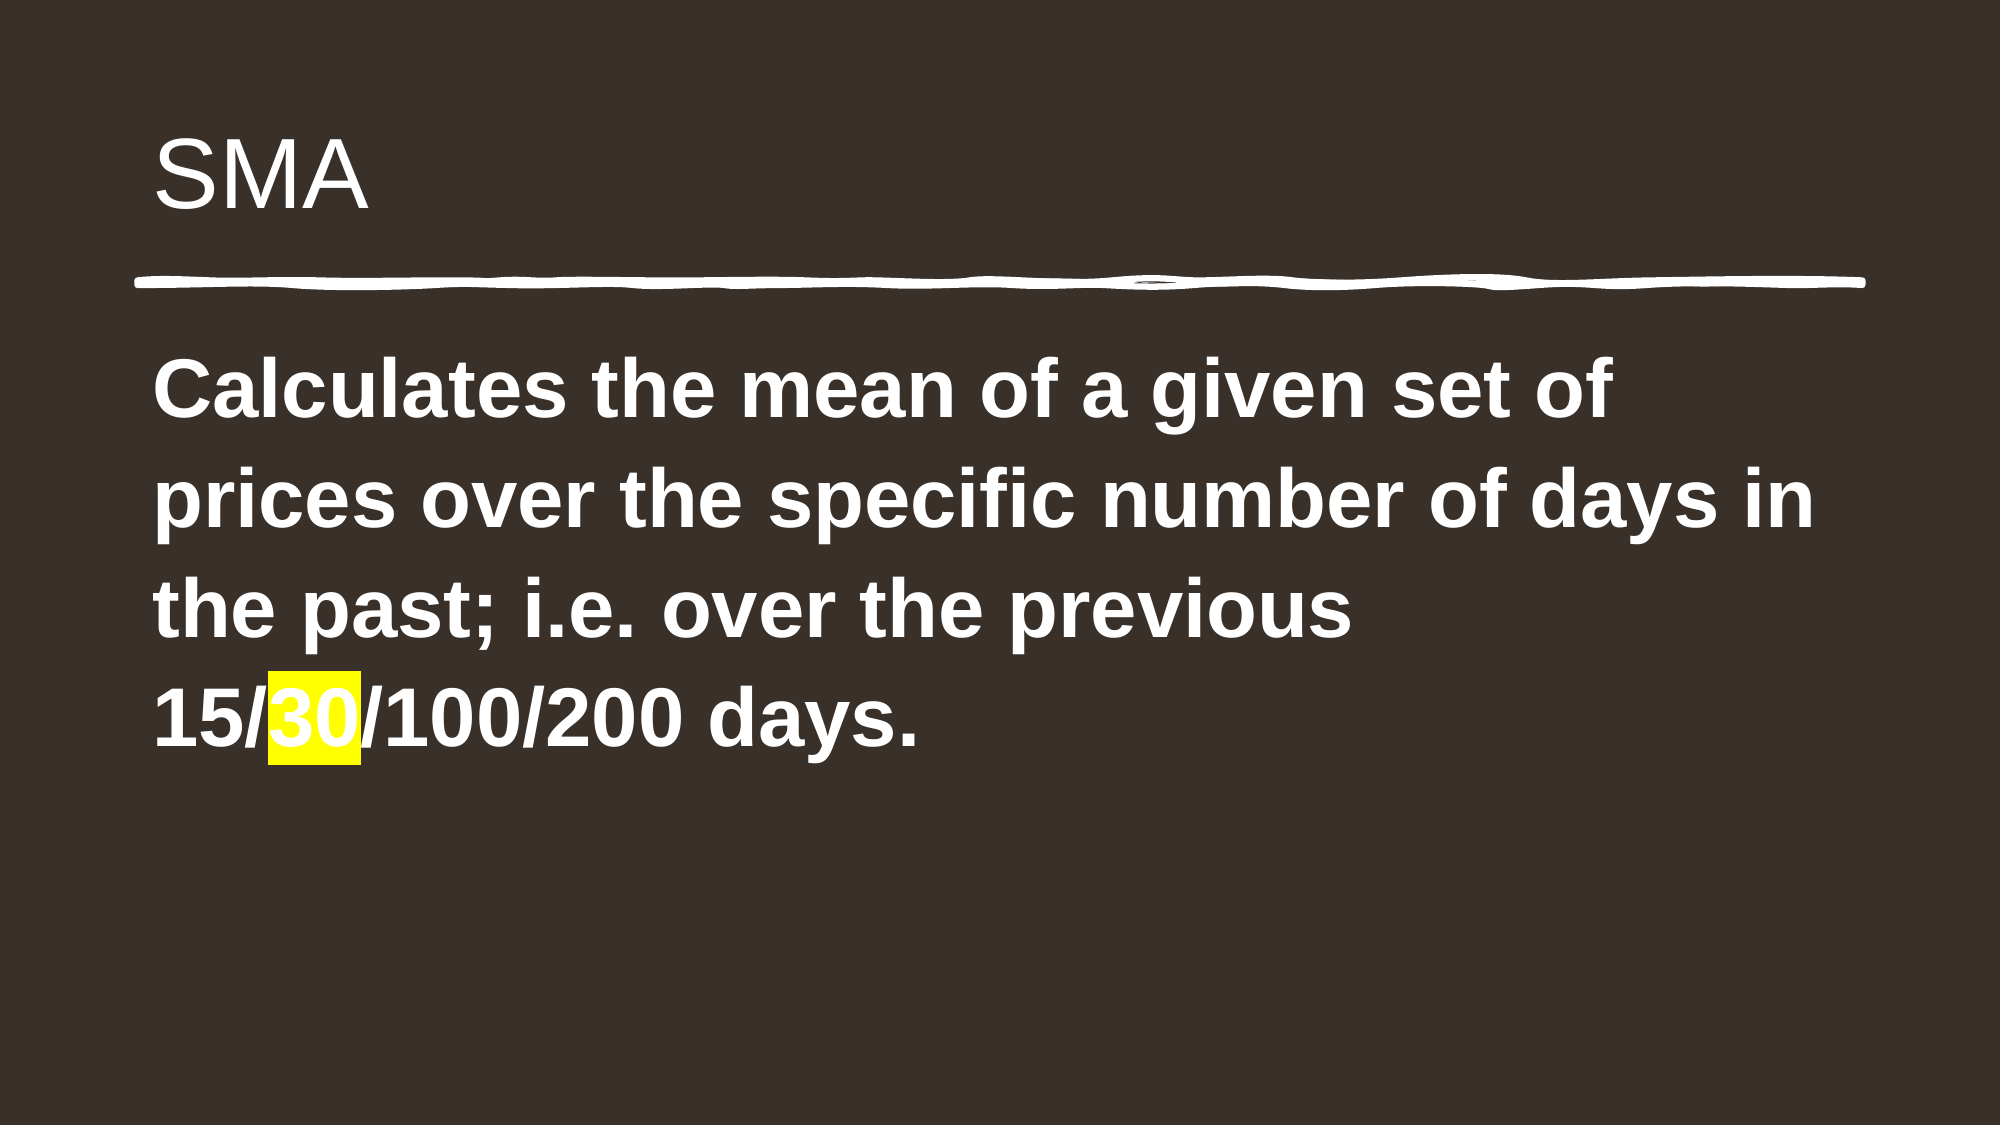

# SMA
Calculates the mean of a given set of prices over the specific number of days in the past; i.e. over the previous 15/30/100/200 days.